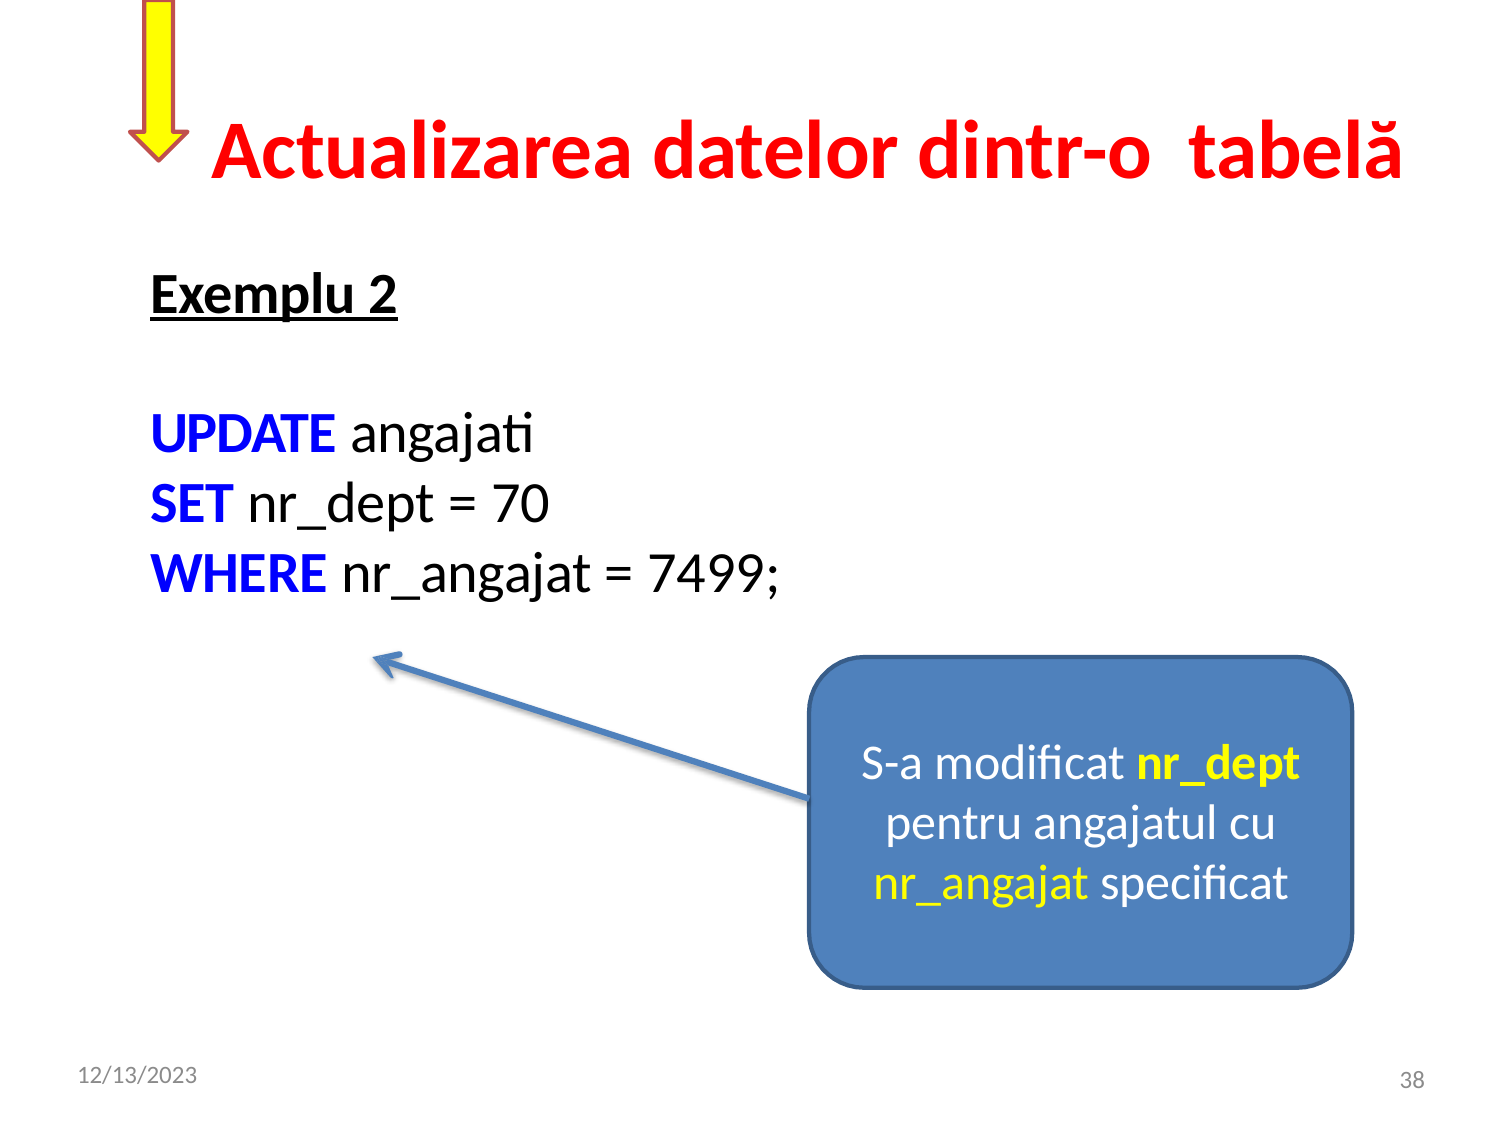

# Actualizarea datelor dintr-o  tabelă
Exemplu 2

UPDATE angajati
SET nr_dept = 70
WHERE nr_angajat = 7499;

S-a modificat nr_dept  pentru angajatul cu  nr_angajat specificat
12/13/2023
38